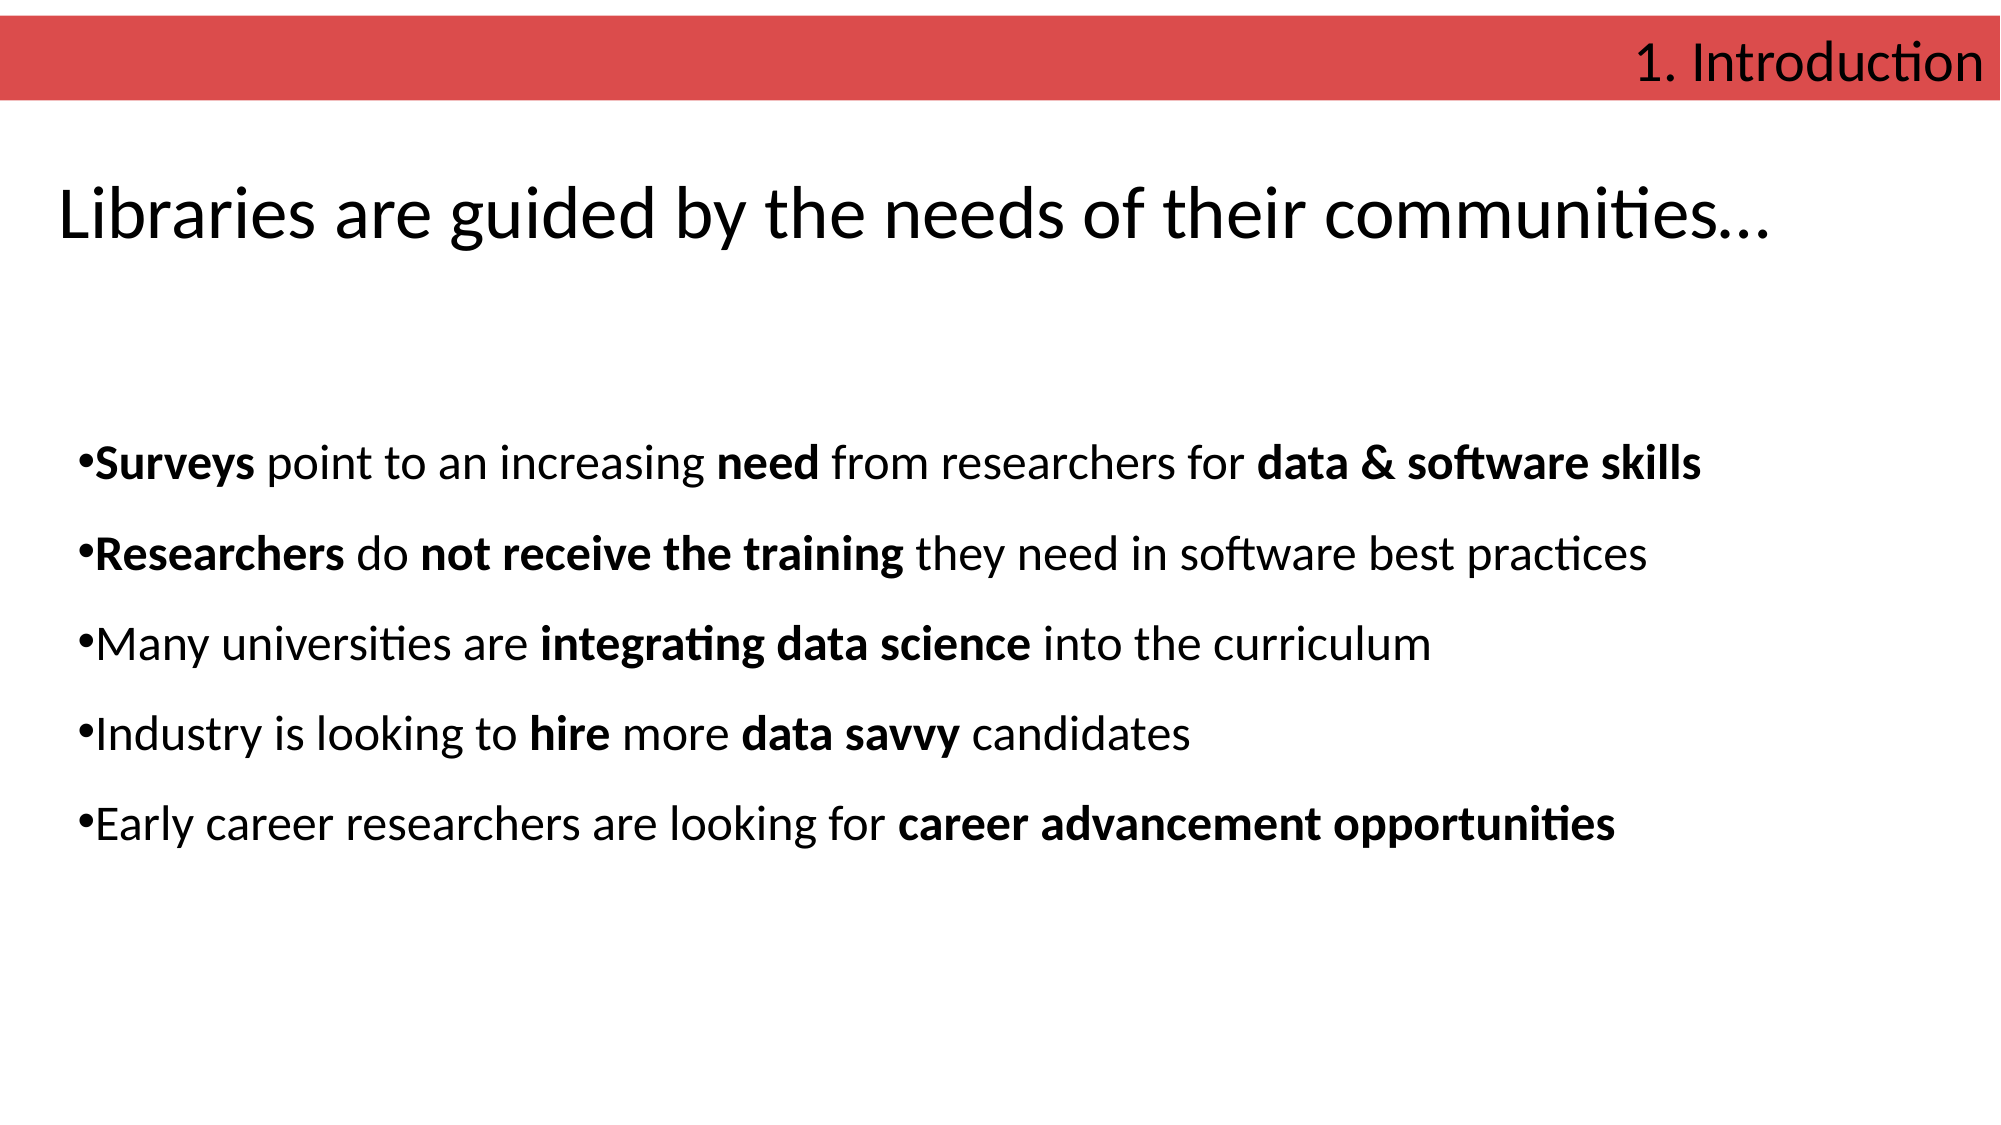

1. Introduction
# Libraries are guided by the needs of their communities…

Surveys point to an increasing need from researchers for data & software skills
Researchers do not receive the training they need in software best practices
Many universities are integrating data science into the curriculum
Industry is looking to hire more data savvy candidates
Early career researchers are looking for career advancement opportunities